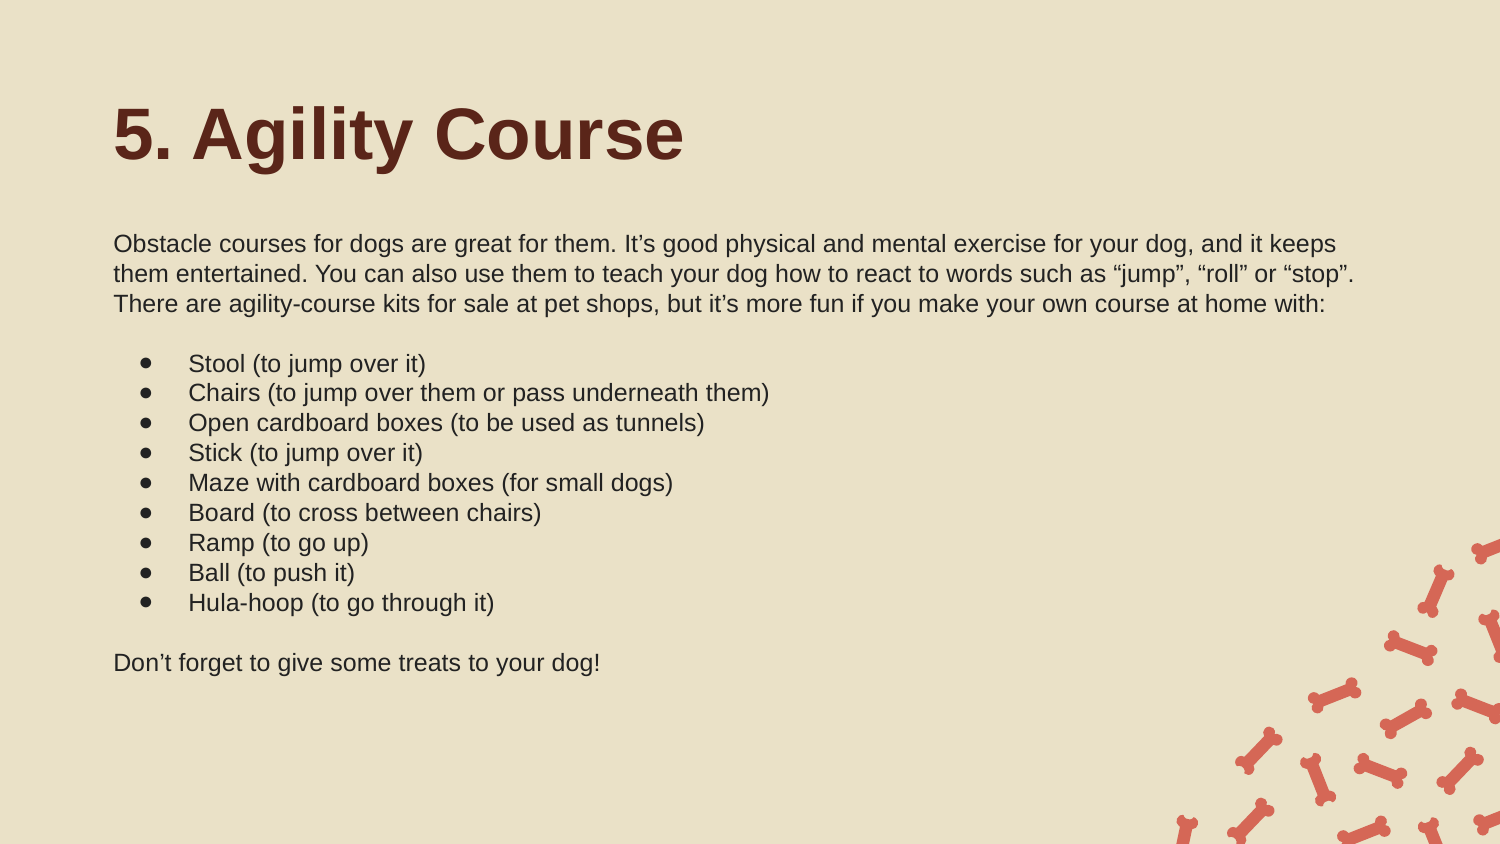

# 5. Agility Course
Obstacle courses for dogs are great for them. It’s good physical and mental exercise for your dog, and it keeps them entertained. You can also use them to teach your dog how to react to words such as “jump”, “roll” or “stop”. There are agility-course kits for sale at pet shops, but it’s more fun if you make your own course at home with:

Stool (to jump over it)
Chairs (to jump over them or pass underneath them)
Open cardboard boxes (to be used as tunnels)
Stick (to jump over it)
Maze with cardboard boxes (for small dogs)
Board (to cross between chairs)
Ramp (to go up)
Ball (to push it)
Hula-hoop (to go through it)

Don’t forget to give some treats to your dog!